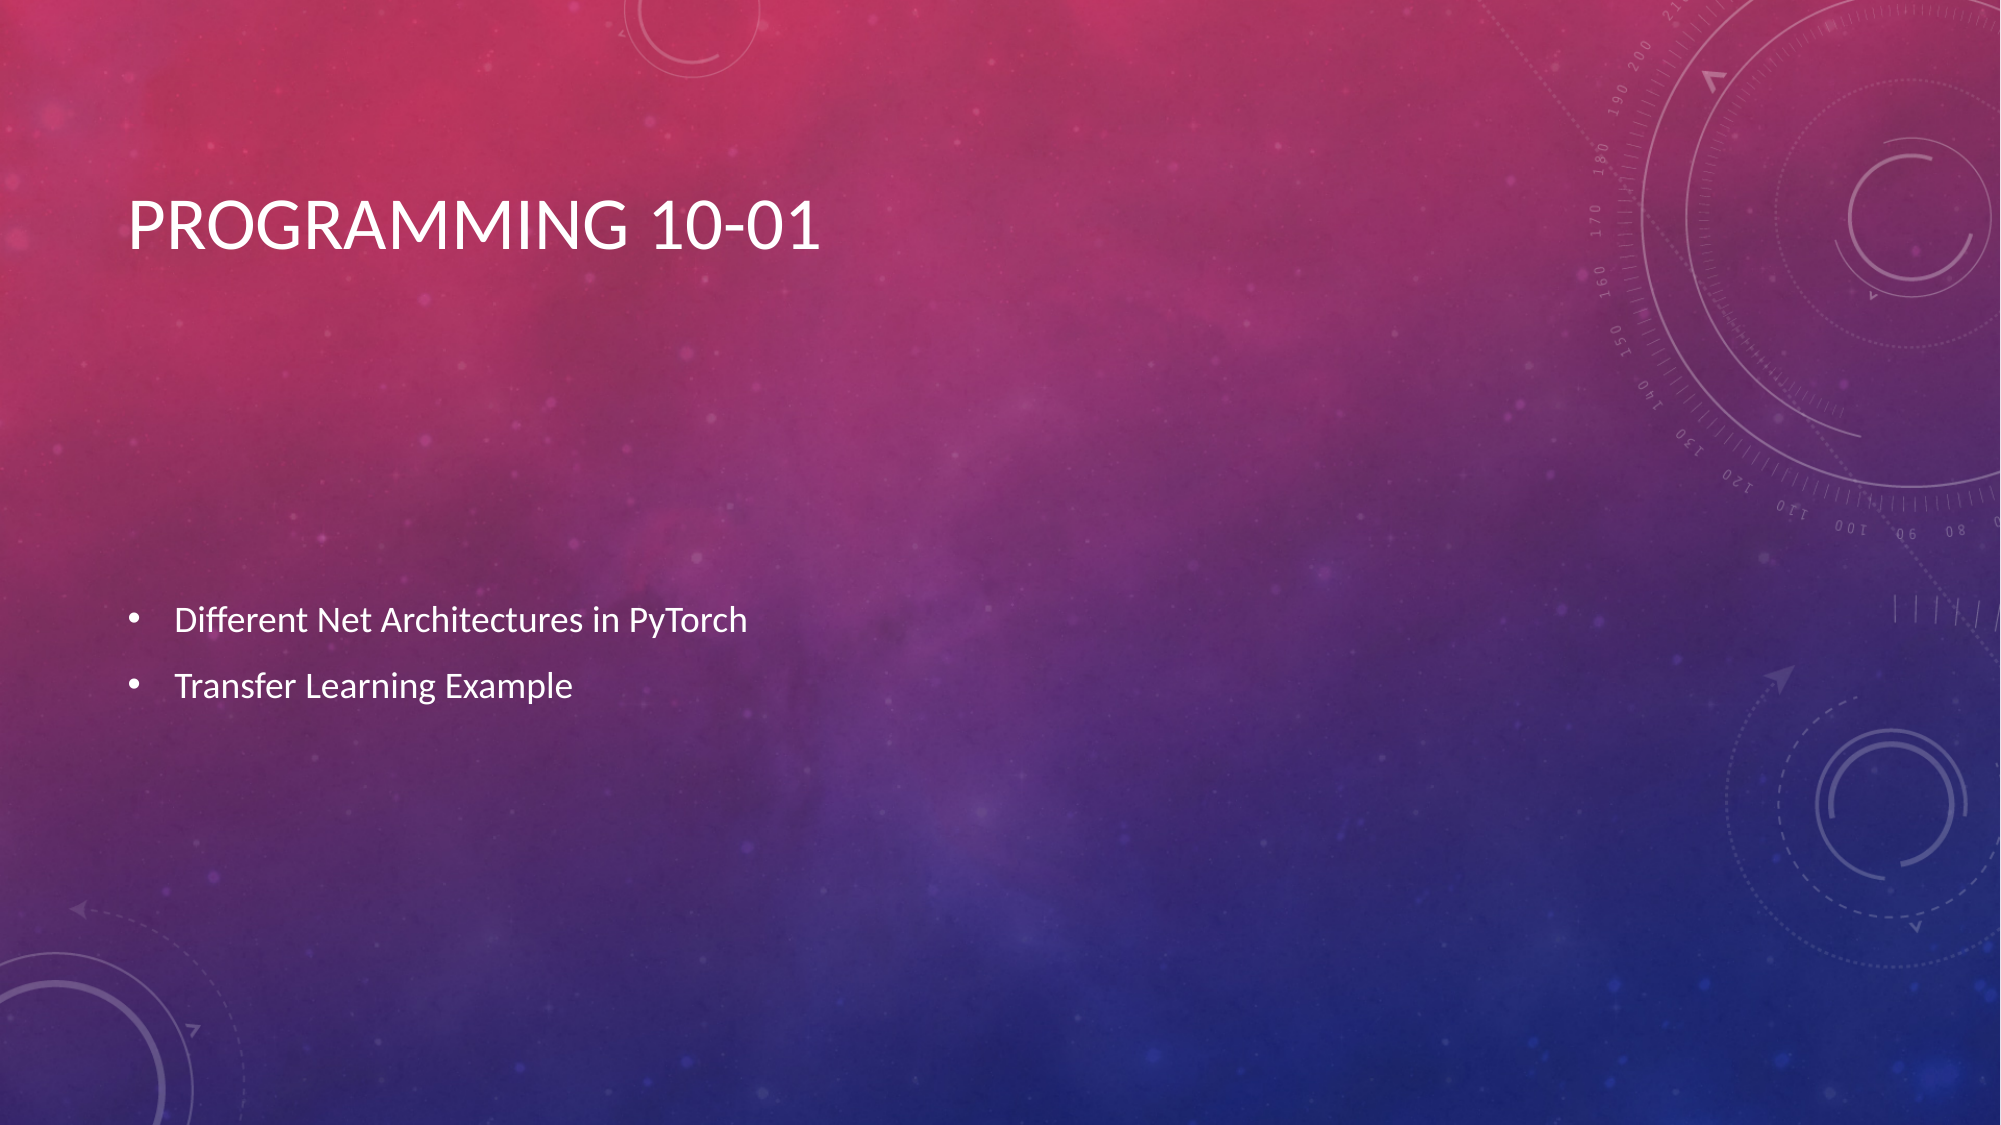

# Programming 10-01
Different Net Architectures in PyTorch
Transfer Learning Example